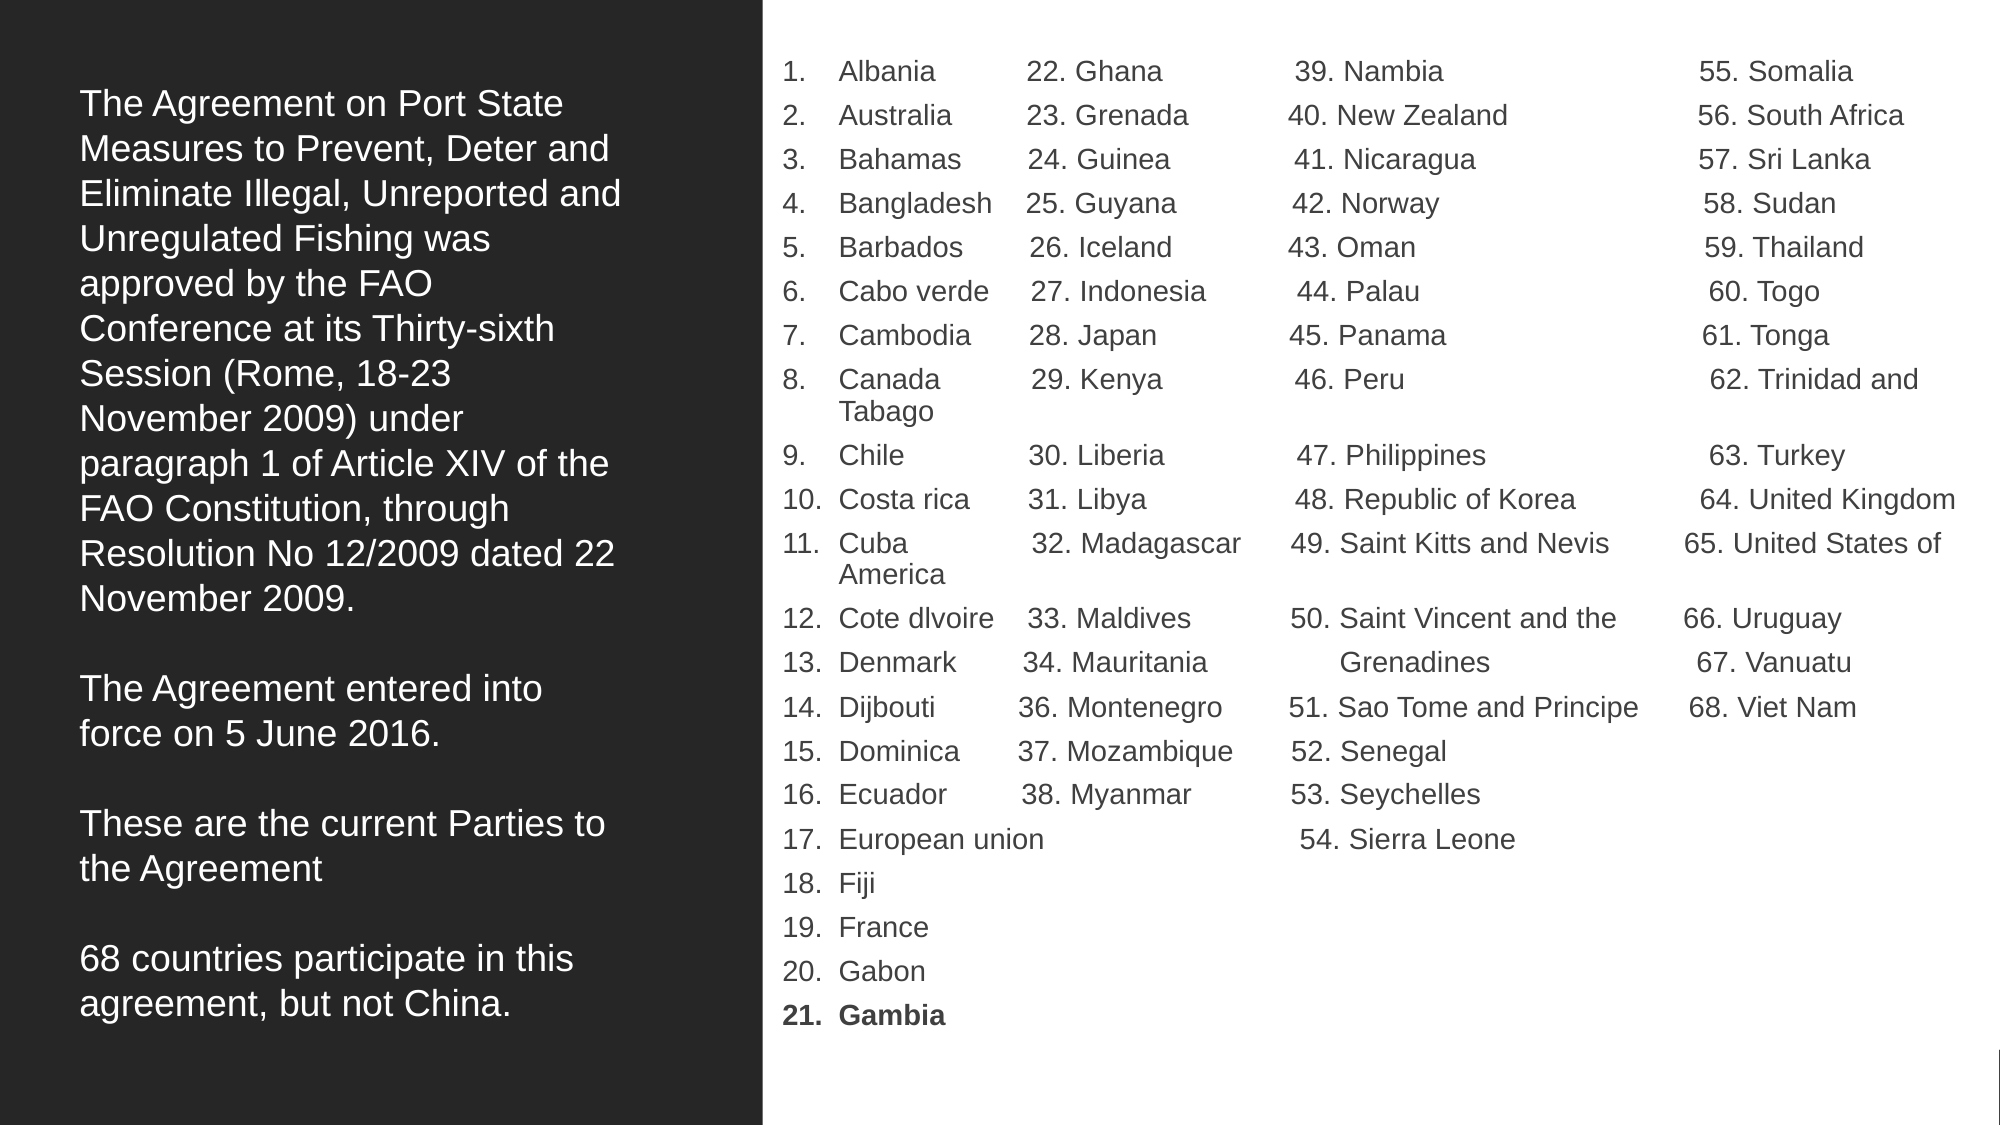

Albania           22. Ghana                39. Nambia                               55. Somalia
Australia         23. Grenada            40. New Zealand                       56. South Africa
Bahamas        24. Guinea               41. Nicaragua                           57. Sri Lanka
Bangladesh    25. Guyana              42. Norway                                58. Sudan
Barbados        26. Iceland              43. Oman                                   59. Thailand
Cabo verde     27. Indonesia           44. Palau                                   60. Togo
Cambodia       28. Japan                45. Panama                               61. Tonga
Canada           29. Kenya                46. Peru                                     62. Trinidad and Tabago
Chile               30. Liberia                47. Philippines                           63. Turkey
Costa rica       31. Libya                  48. Republic of Korea               64. United Kingdom
Cuba               32. Madagascar      49. Saint Kitts and Nevis         65. United States of America
Cote dlvoire    33. Maldives            50. Saint Vincent and the        66. Uruguay
Denmark        34. Mauritania                Grenadines                         67. Vanuatu
Dijbouti          36. Montenegro        51. Sao Tome and Principe      68. Viet Nam
Dominica       37. Mozambique       52. Senegal
Ecuador         38. Myanmar            53. Seychelles
European union                               54. Sierra Leone
Fiji
France
Gabon
Gambia

The Agreement on Port State Measures to Prevent, Deter and Eliminate Illegal, Unreported and Unregulated Fishing was approved by the FAO Conference at its Thirty-sixth Session (Rome, 18-23 November 2009) under paragraph 1 of Article XIV of the FAO Constitution, through Resolution No 12/2009 dated 22 November 2009.

The Agreement entered into force on 5 June 2016.

These are the current Parties to the Agreement

68 countries participate in this agreement, but not China.